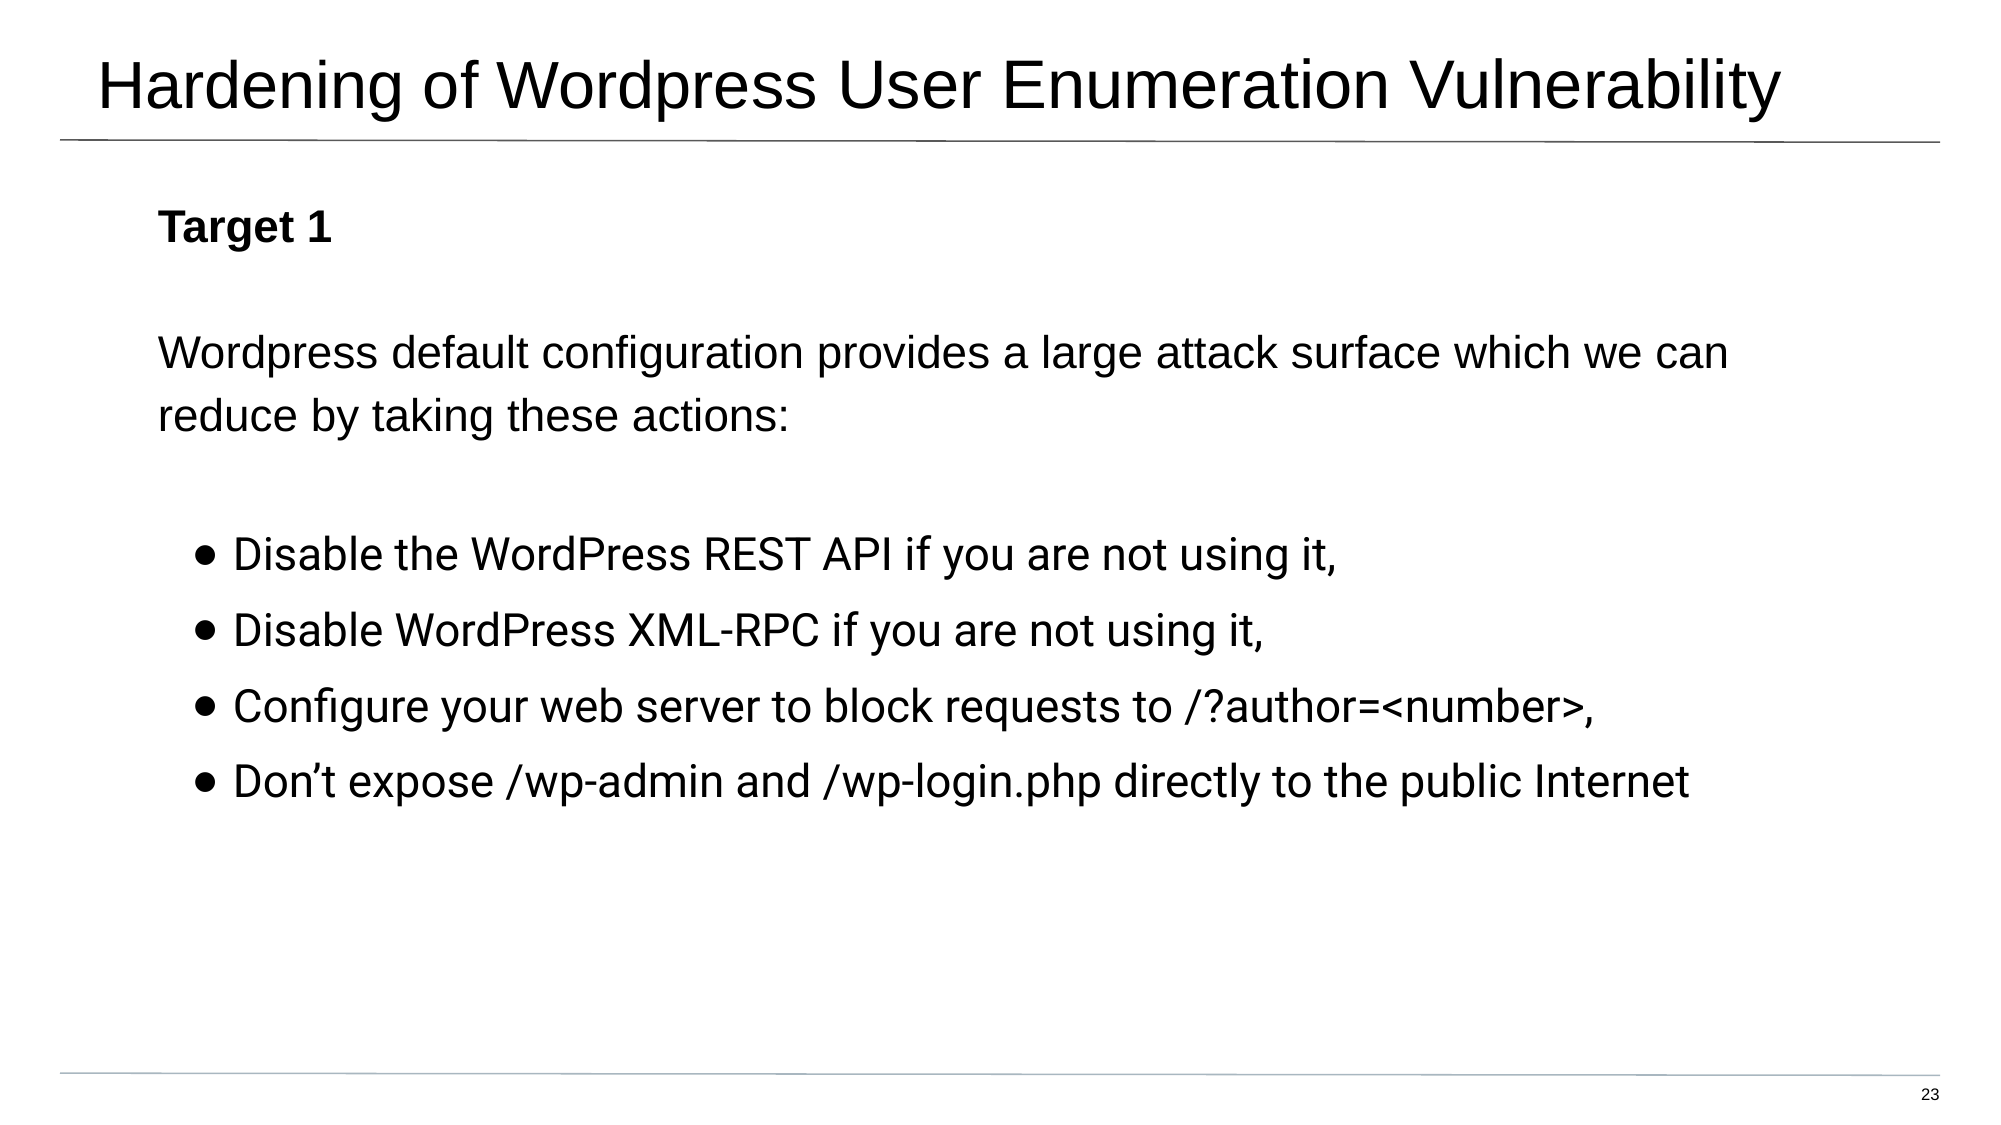

# Hardening of Wordpress User Enumeration Vulnerability
Target 1

Wordpress default configuration provides a large attack surface which we can reduce by taking these actions:

Disable the WordPress REST API if you are not using it,
Disable WordPress XML-RPC if you are not using it,
Configure your web server to block requests to /?author=<number>,
Don’t expose /wp-admin and /wp-login.php directly to the public Internet

23